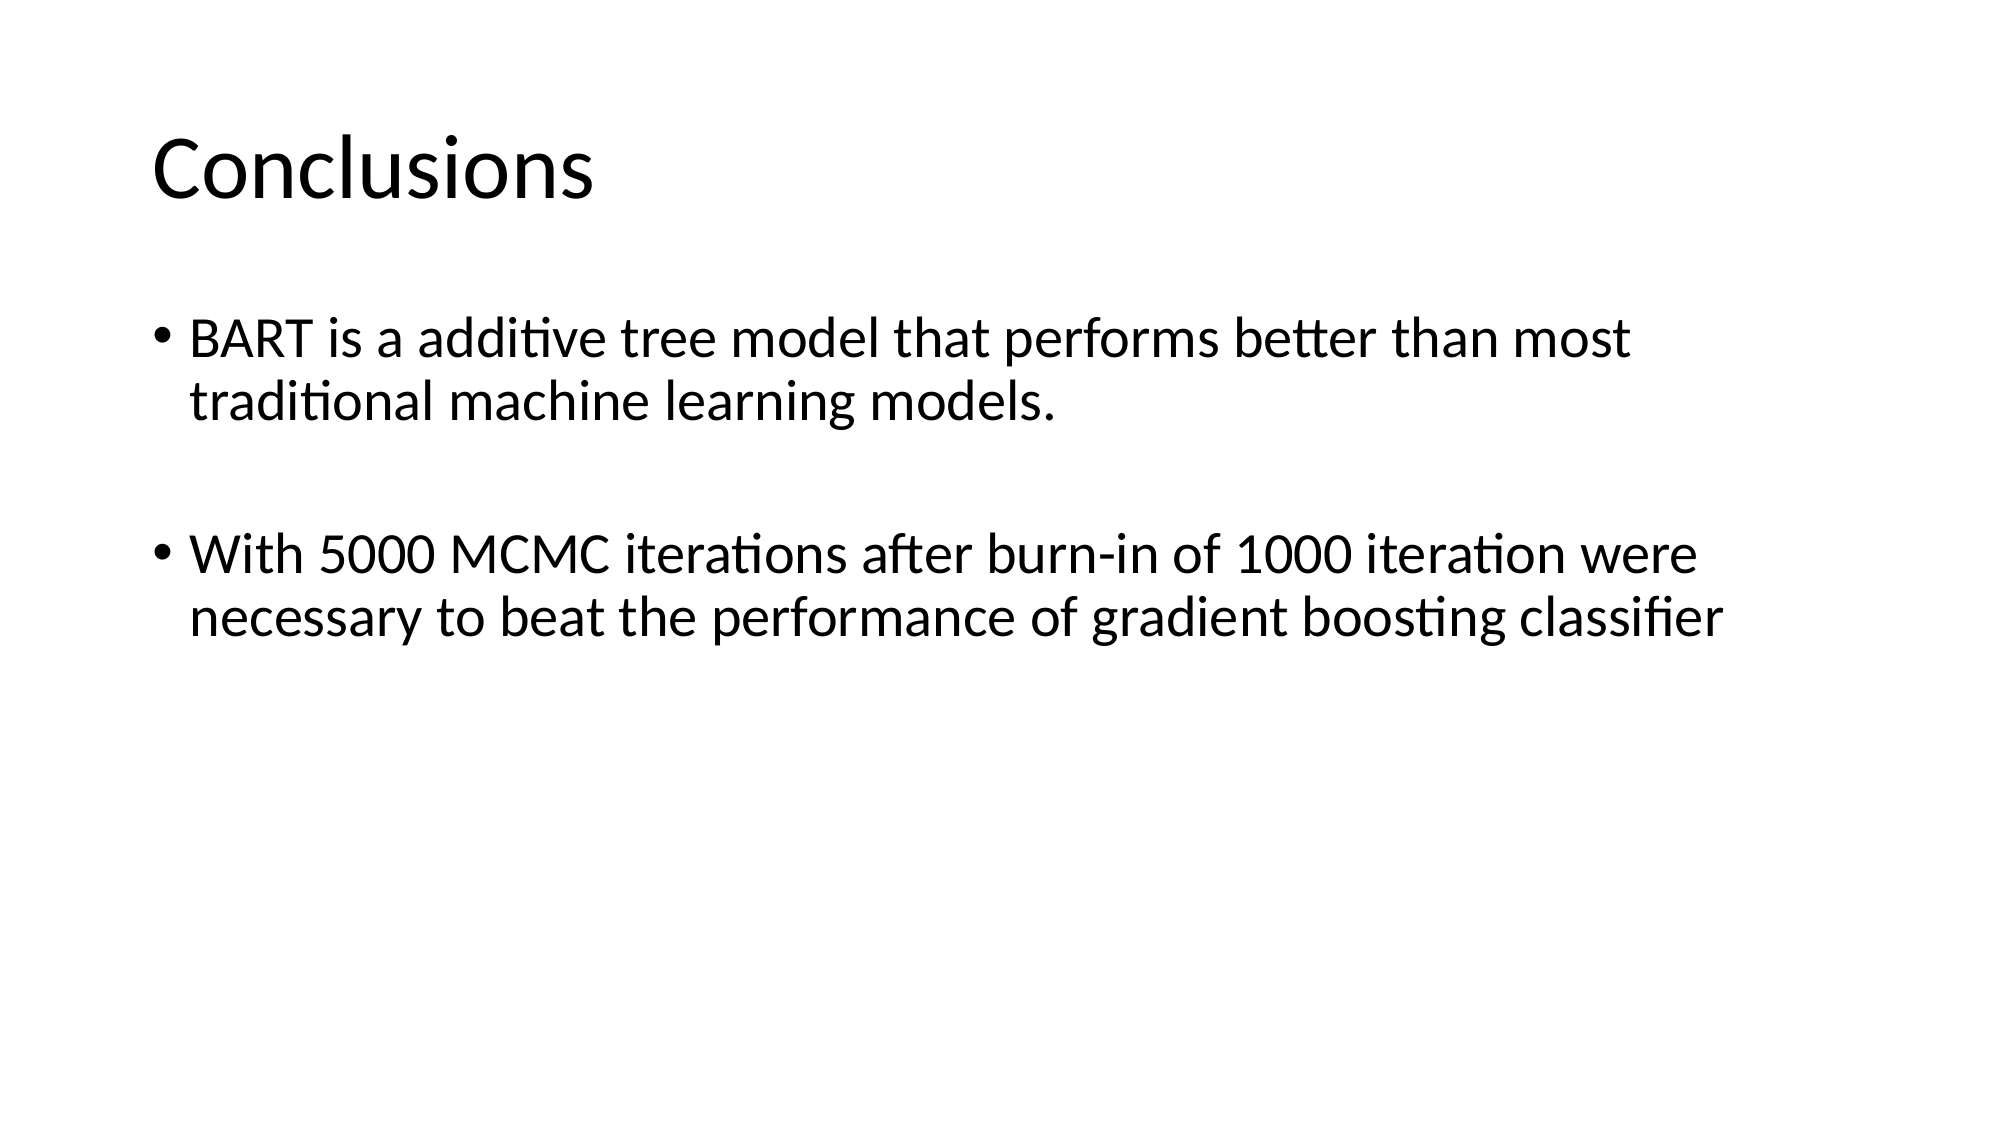

# Conclusions
BART is a additive tree model that performs better than most traditional machine learning models.
With 5000 MCMC iterations after burn-in of 1000 iteration were necessary to beat the performance of gradient boosting classifier